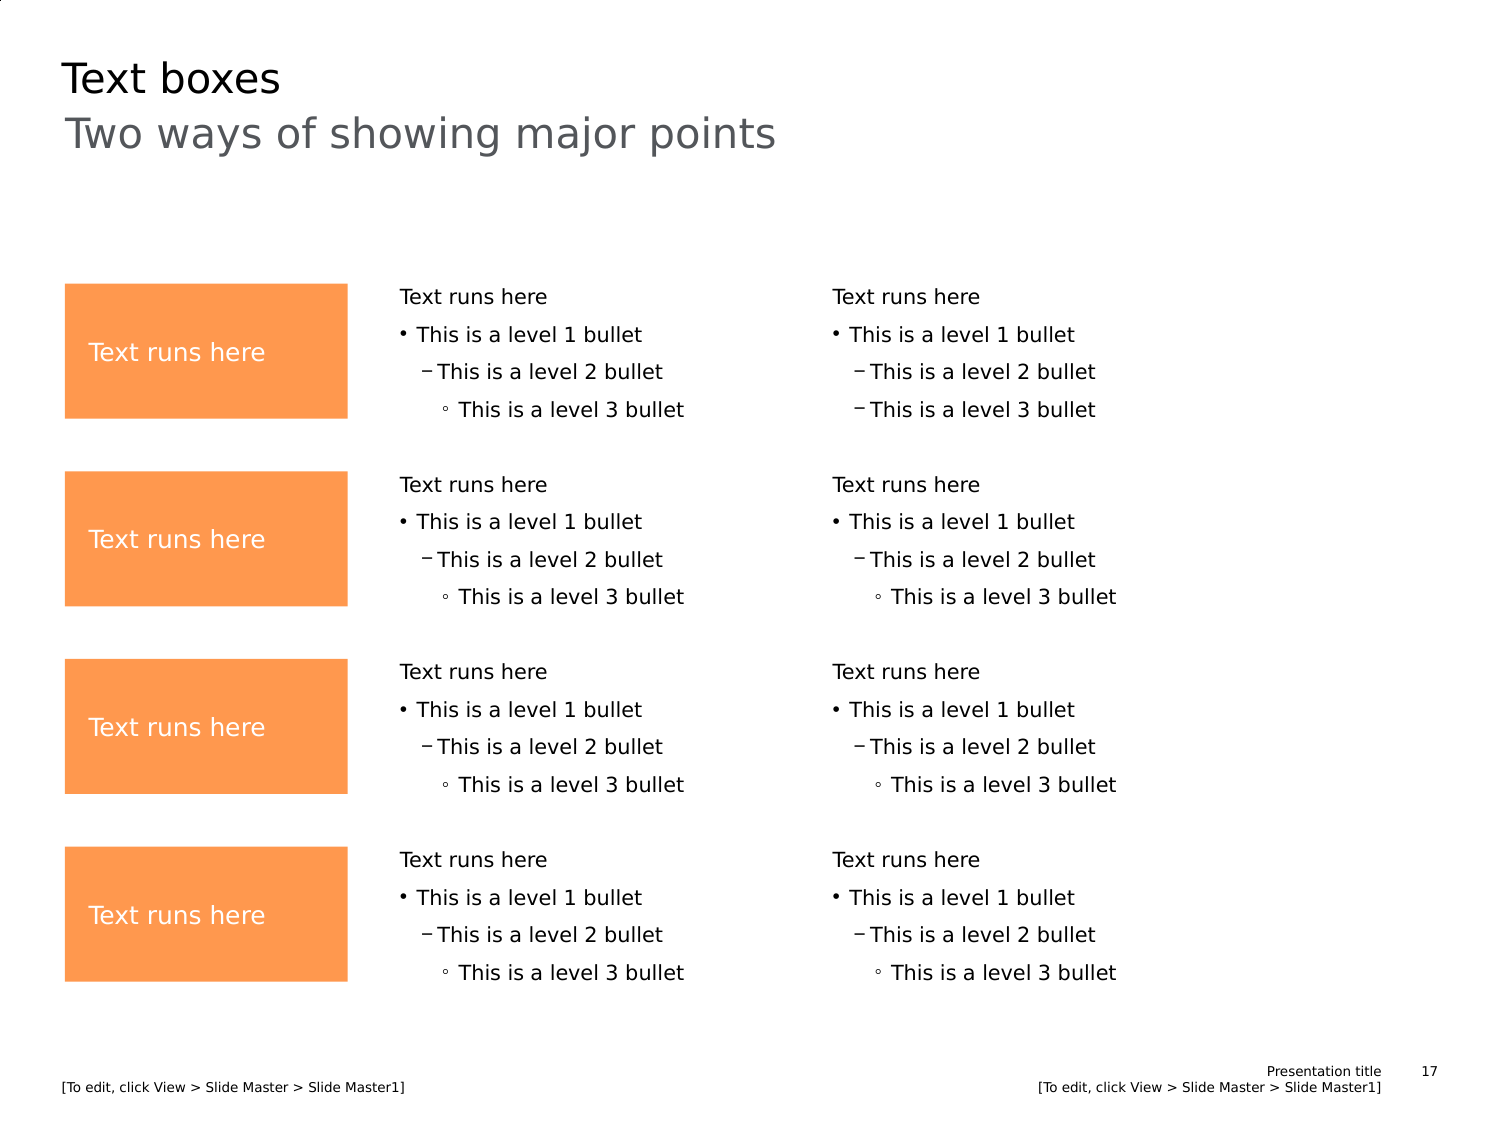

# Text boxes
Two ways of showing major points
Text runs here
Text runs here
This is a level 1 bullet
This is a level 2 bullet
This is a level 3 bullet
Text runs here
This is a level 1 bullet
This is a level 2 bullet
This is a level 3 bullet
Text runs here
Text runs here
This is a level 1 bullet
This is a level 2 bullet
This is a level 3 bullet
Text runs here
This is a level 1 bullet
This is a level 2 bullet
This is a level 3 bullet
Text runs here
Text runs here
This is a level 1 bullet
This is a level 2 bullet
This is a level 3 bullet
Text runs here
This is a level 1 bullet
This is a level 2 bullet
This is a level 3 bullet
Text runs here
Text runs here
This is a level 1 bullet
This is a level 2 bullet
This is a level 3 bullet
Text runs here
This is a level 1 bullet
This is a level 2 bullet
This is a level 3 bullet